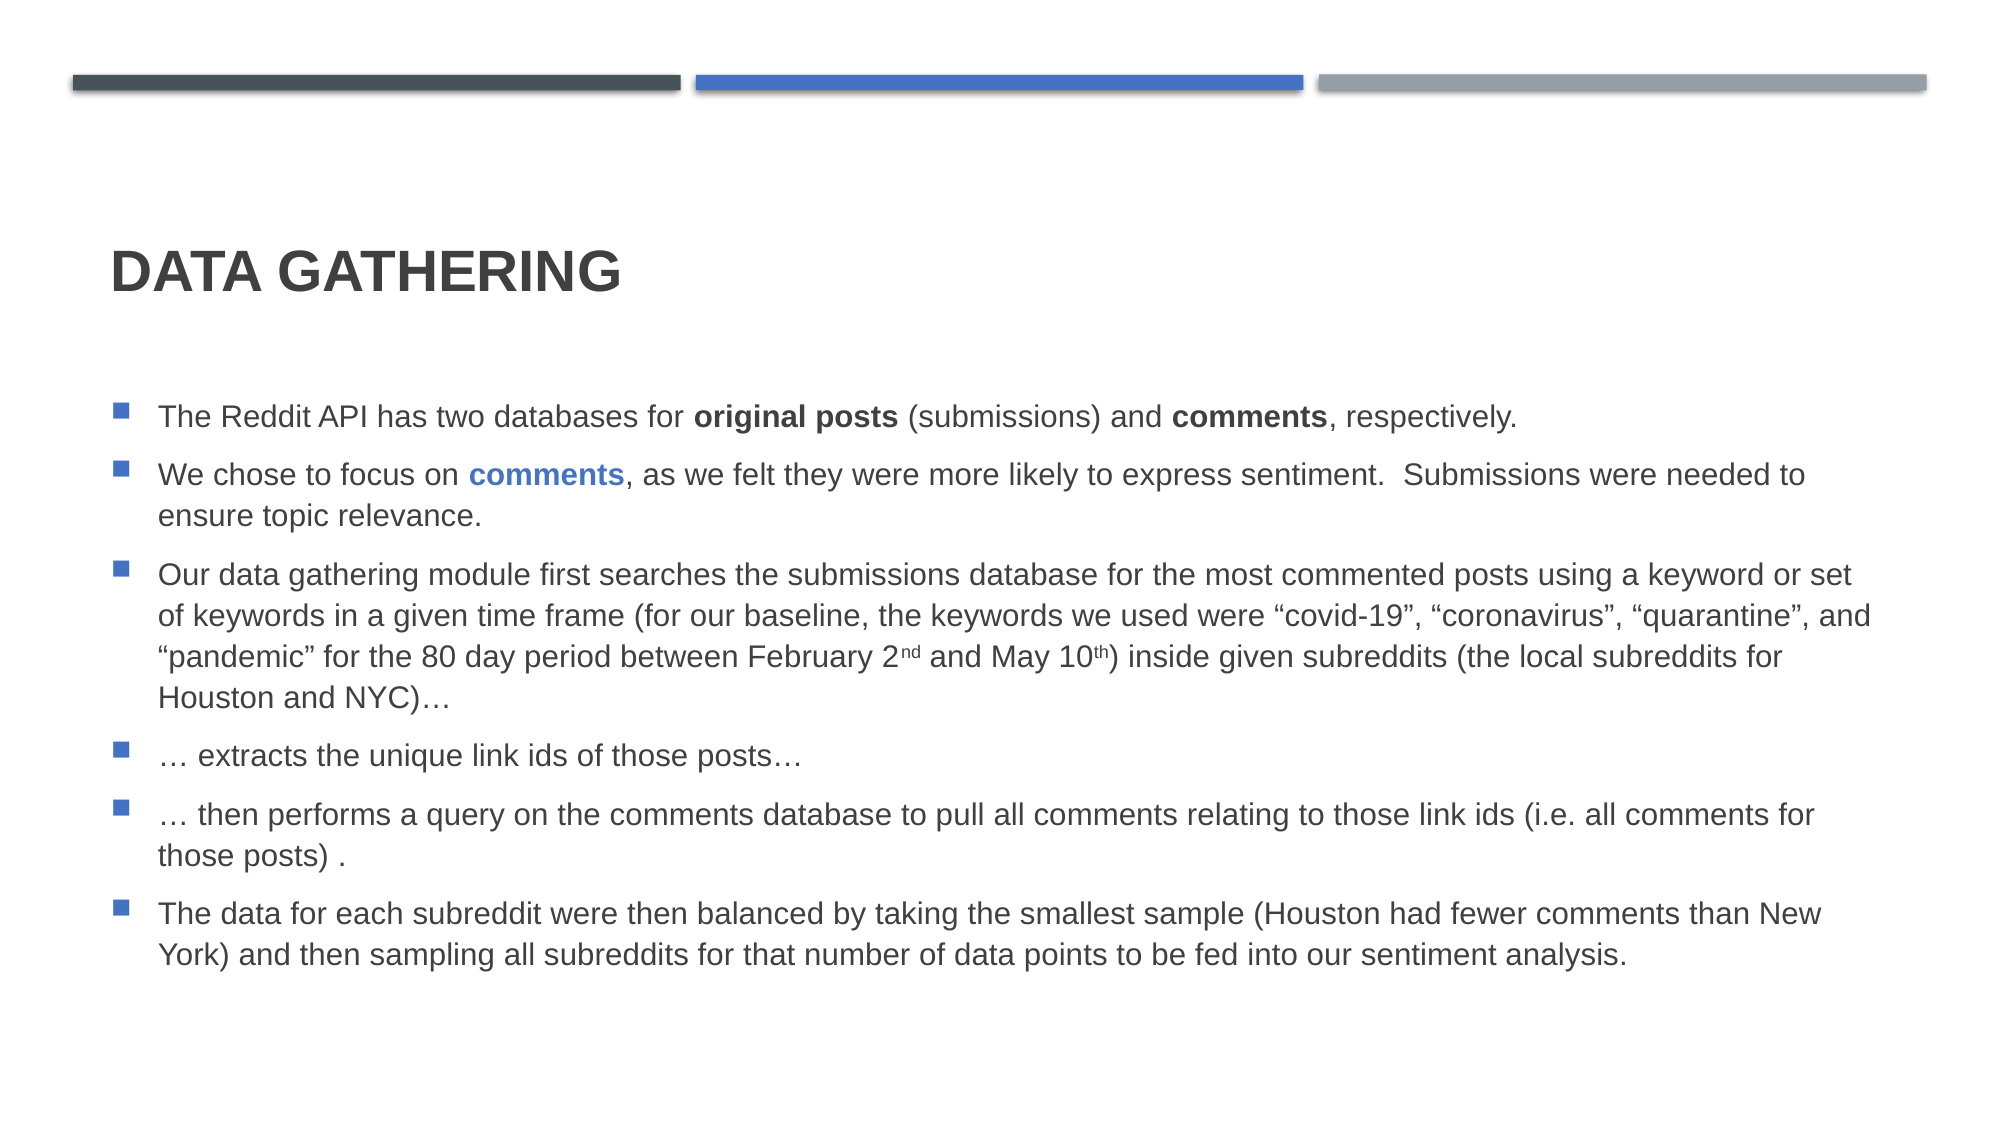

# Data gathering
The Reddit API has two databases for original posts (submissions) and comments, respectively.
We chose to focus on comments, as we felt they were more likely to express sentiment.  Submissions were needed to ensure topic relevance.
Our data gathering module first searches the submissions database for the most commented posts using a keyword or set of keywords in a given time frame (for our baseline, the keywords we used were “covid-19”, “coronavirus”, “quarantine”, and “pandemic” for the 80 day period between February 2nd and May 10th) inside given subreddits (the local subreddits for Houston and NYC)…
… extracts the unique link ids of those posts…
… then performs a query on the comments database to pull all comments relating to those link ids (i.e. all comments for those posts) .
The data for each subreddit were then balanced by taking the smallest sample (Houston had fewer comments than New York) and then sampling all subreddits for that number of data points to be fed into our sentiment analysis.